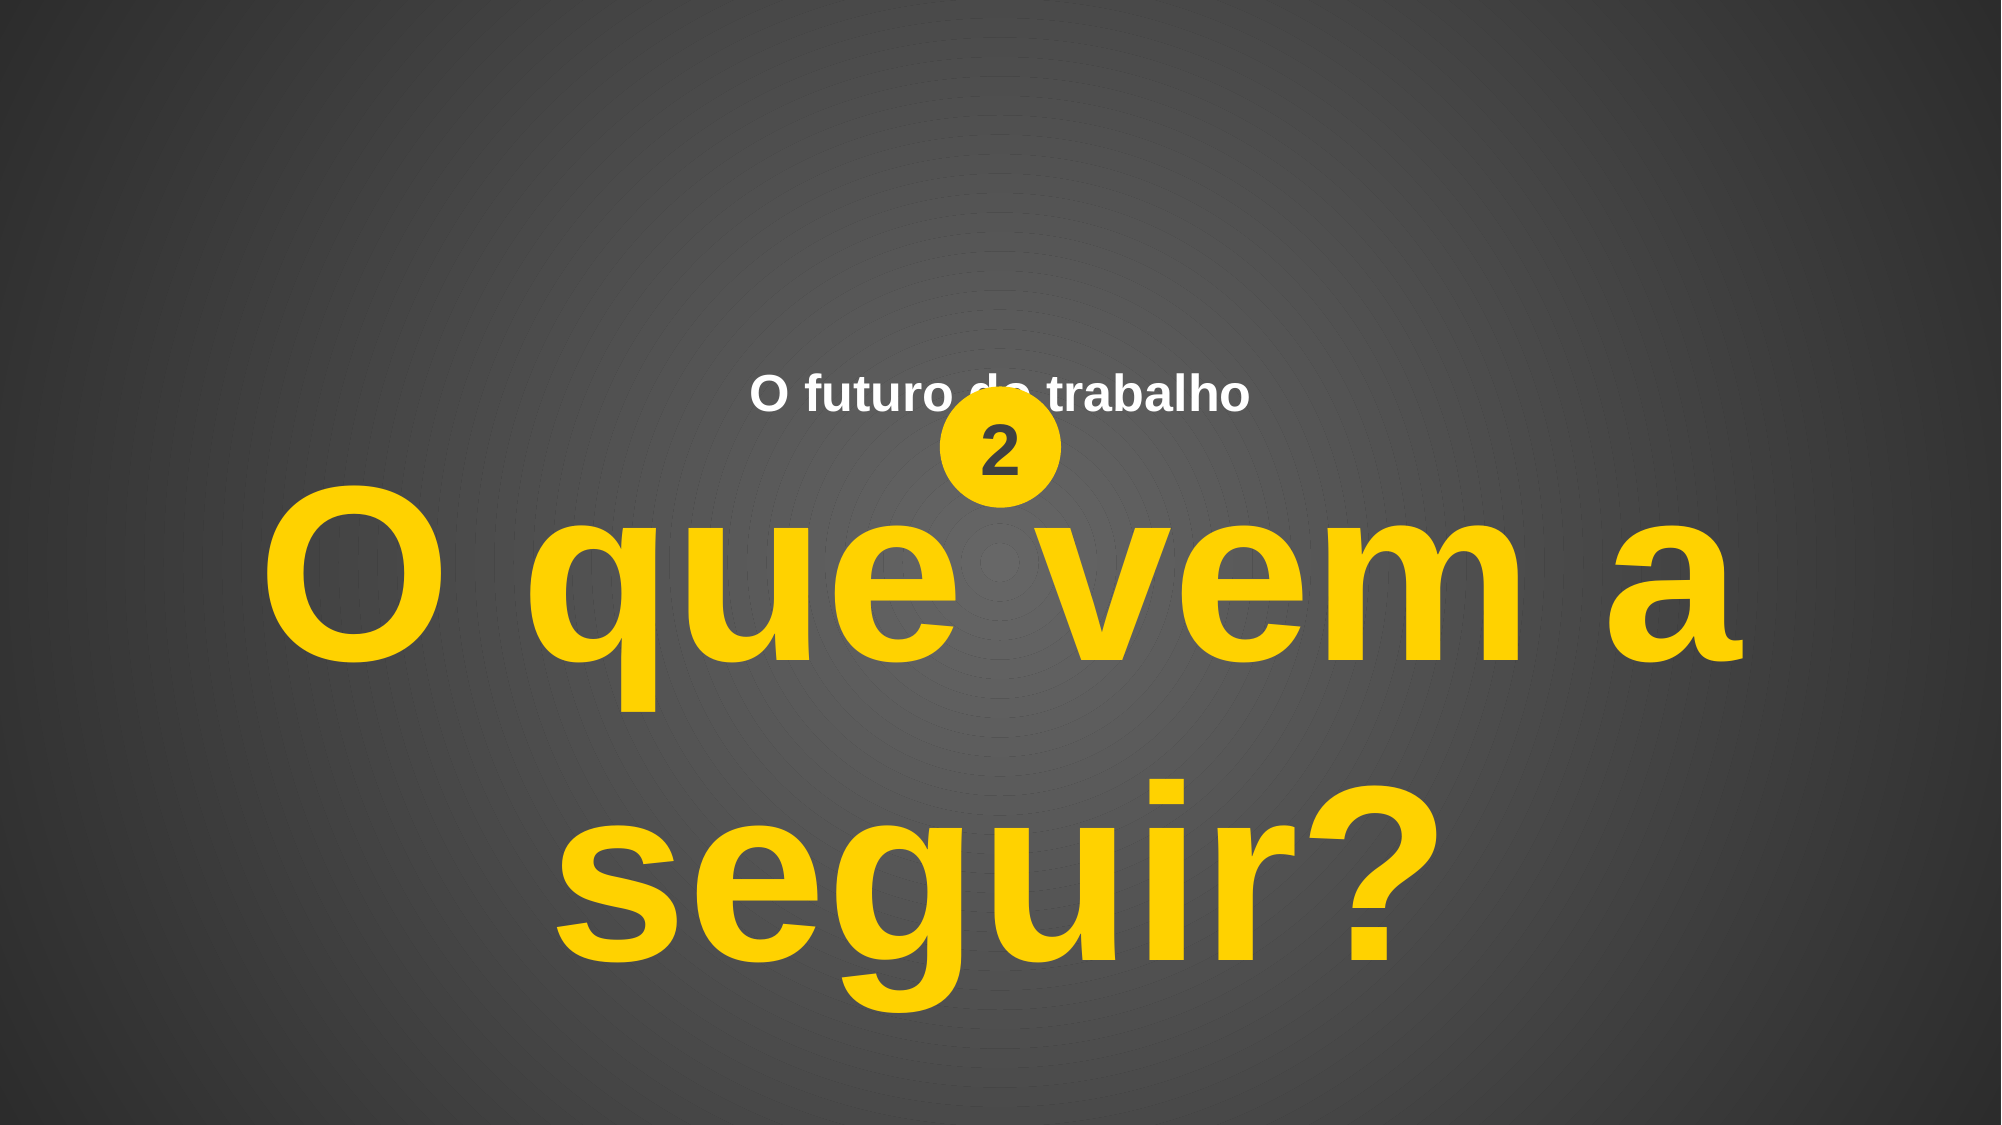

O futuro do trabalho

2
O que vem a seguir?